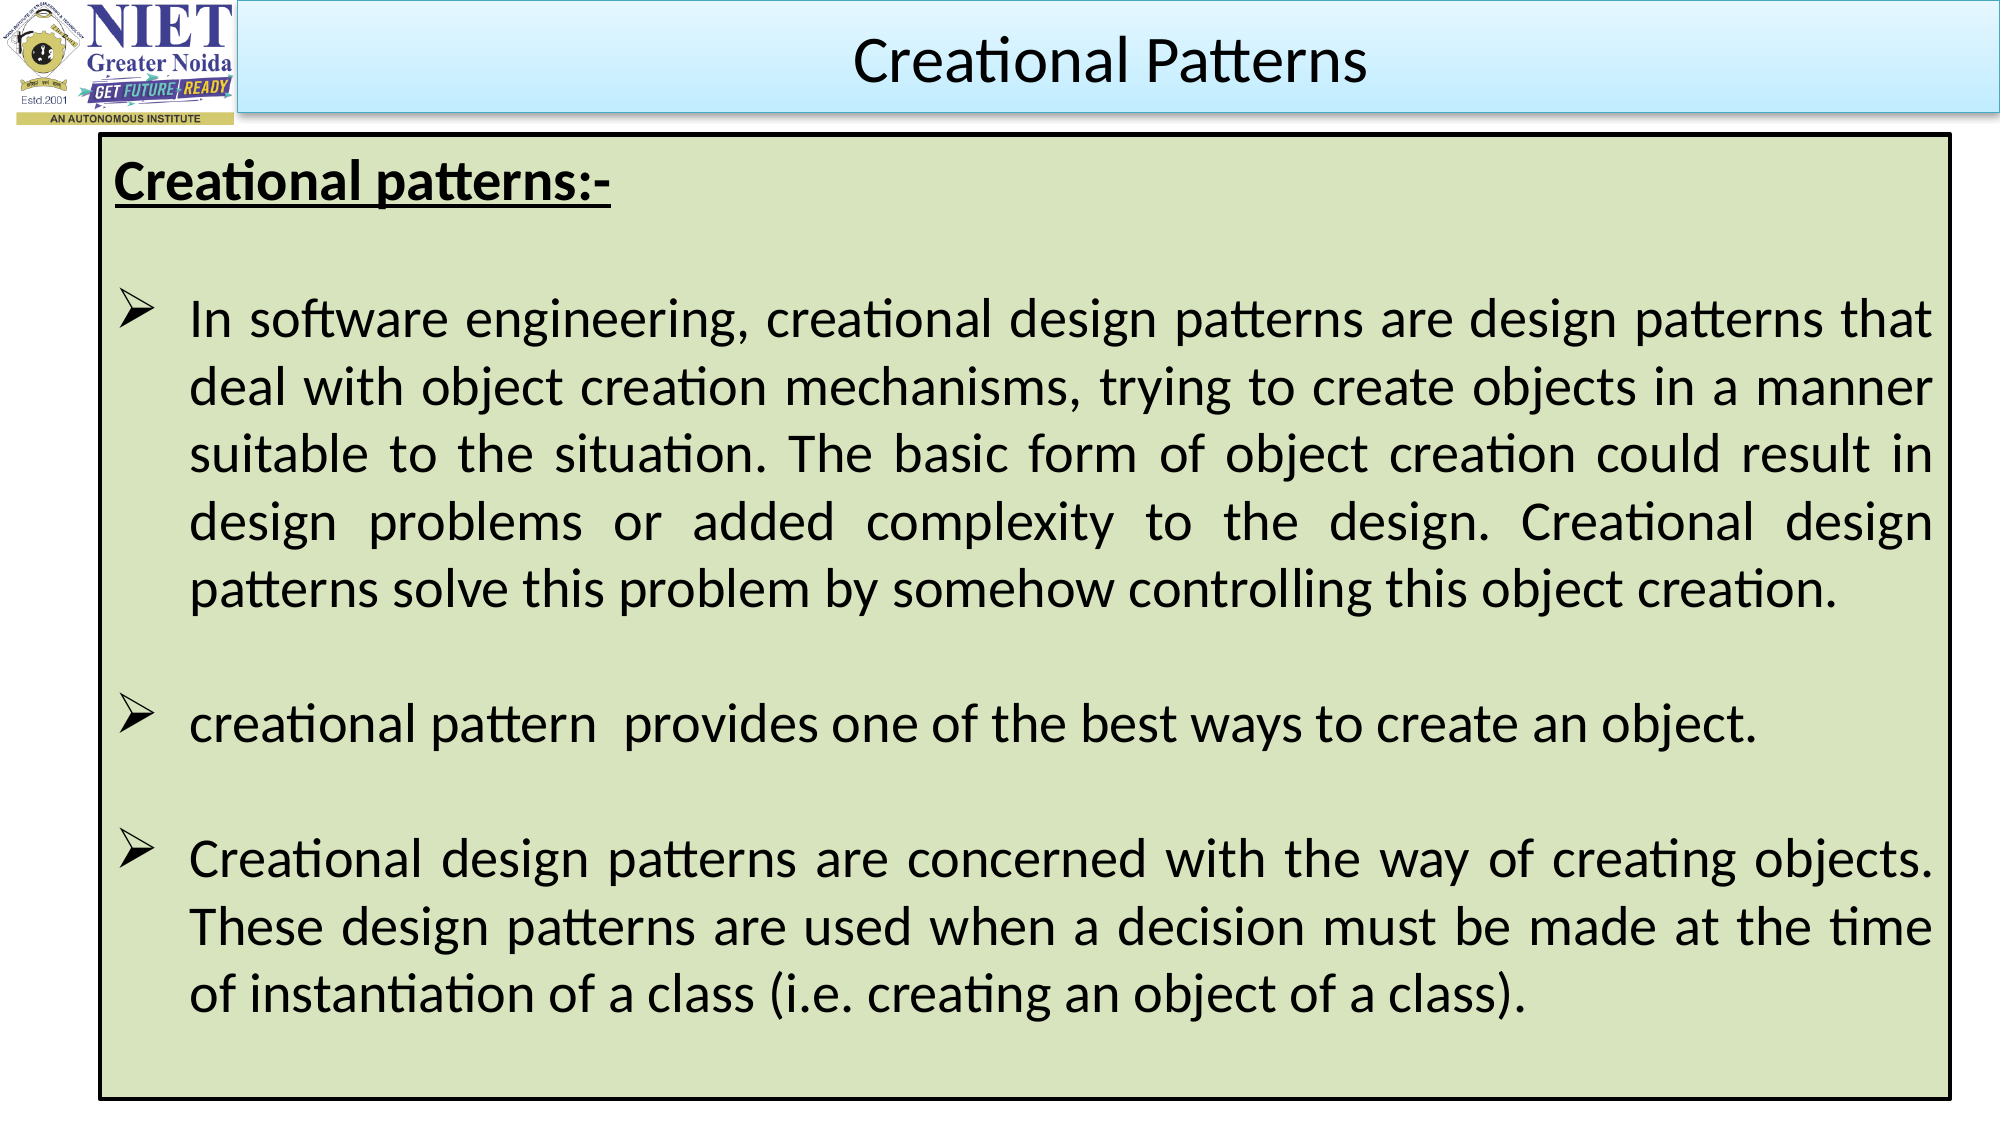

Creational Patterns

Creational patterns:-

In software engineering, creational design patterns are design patterns that deal with object creation mechanisms, trying to create objects in a manner suitable to the situation. The basic form of object creation could result in design problems or added complexity to the design. Creational design patterns solve this problem by somehow controlling this object creation.

creational pattern  provides one of the best ways to create an object.

Creational design patterns are concerned with the way of creating objects. These design patterns are used when a decision must be made at the time of instantiation of a class (i.e. creating an object of a class).

Ibrar Ahmed       Web Technology           Unit I
9/11/2023
89